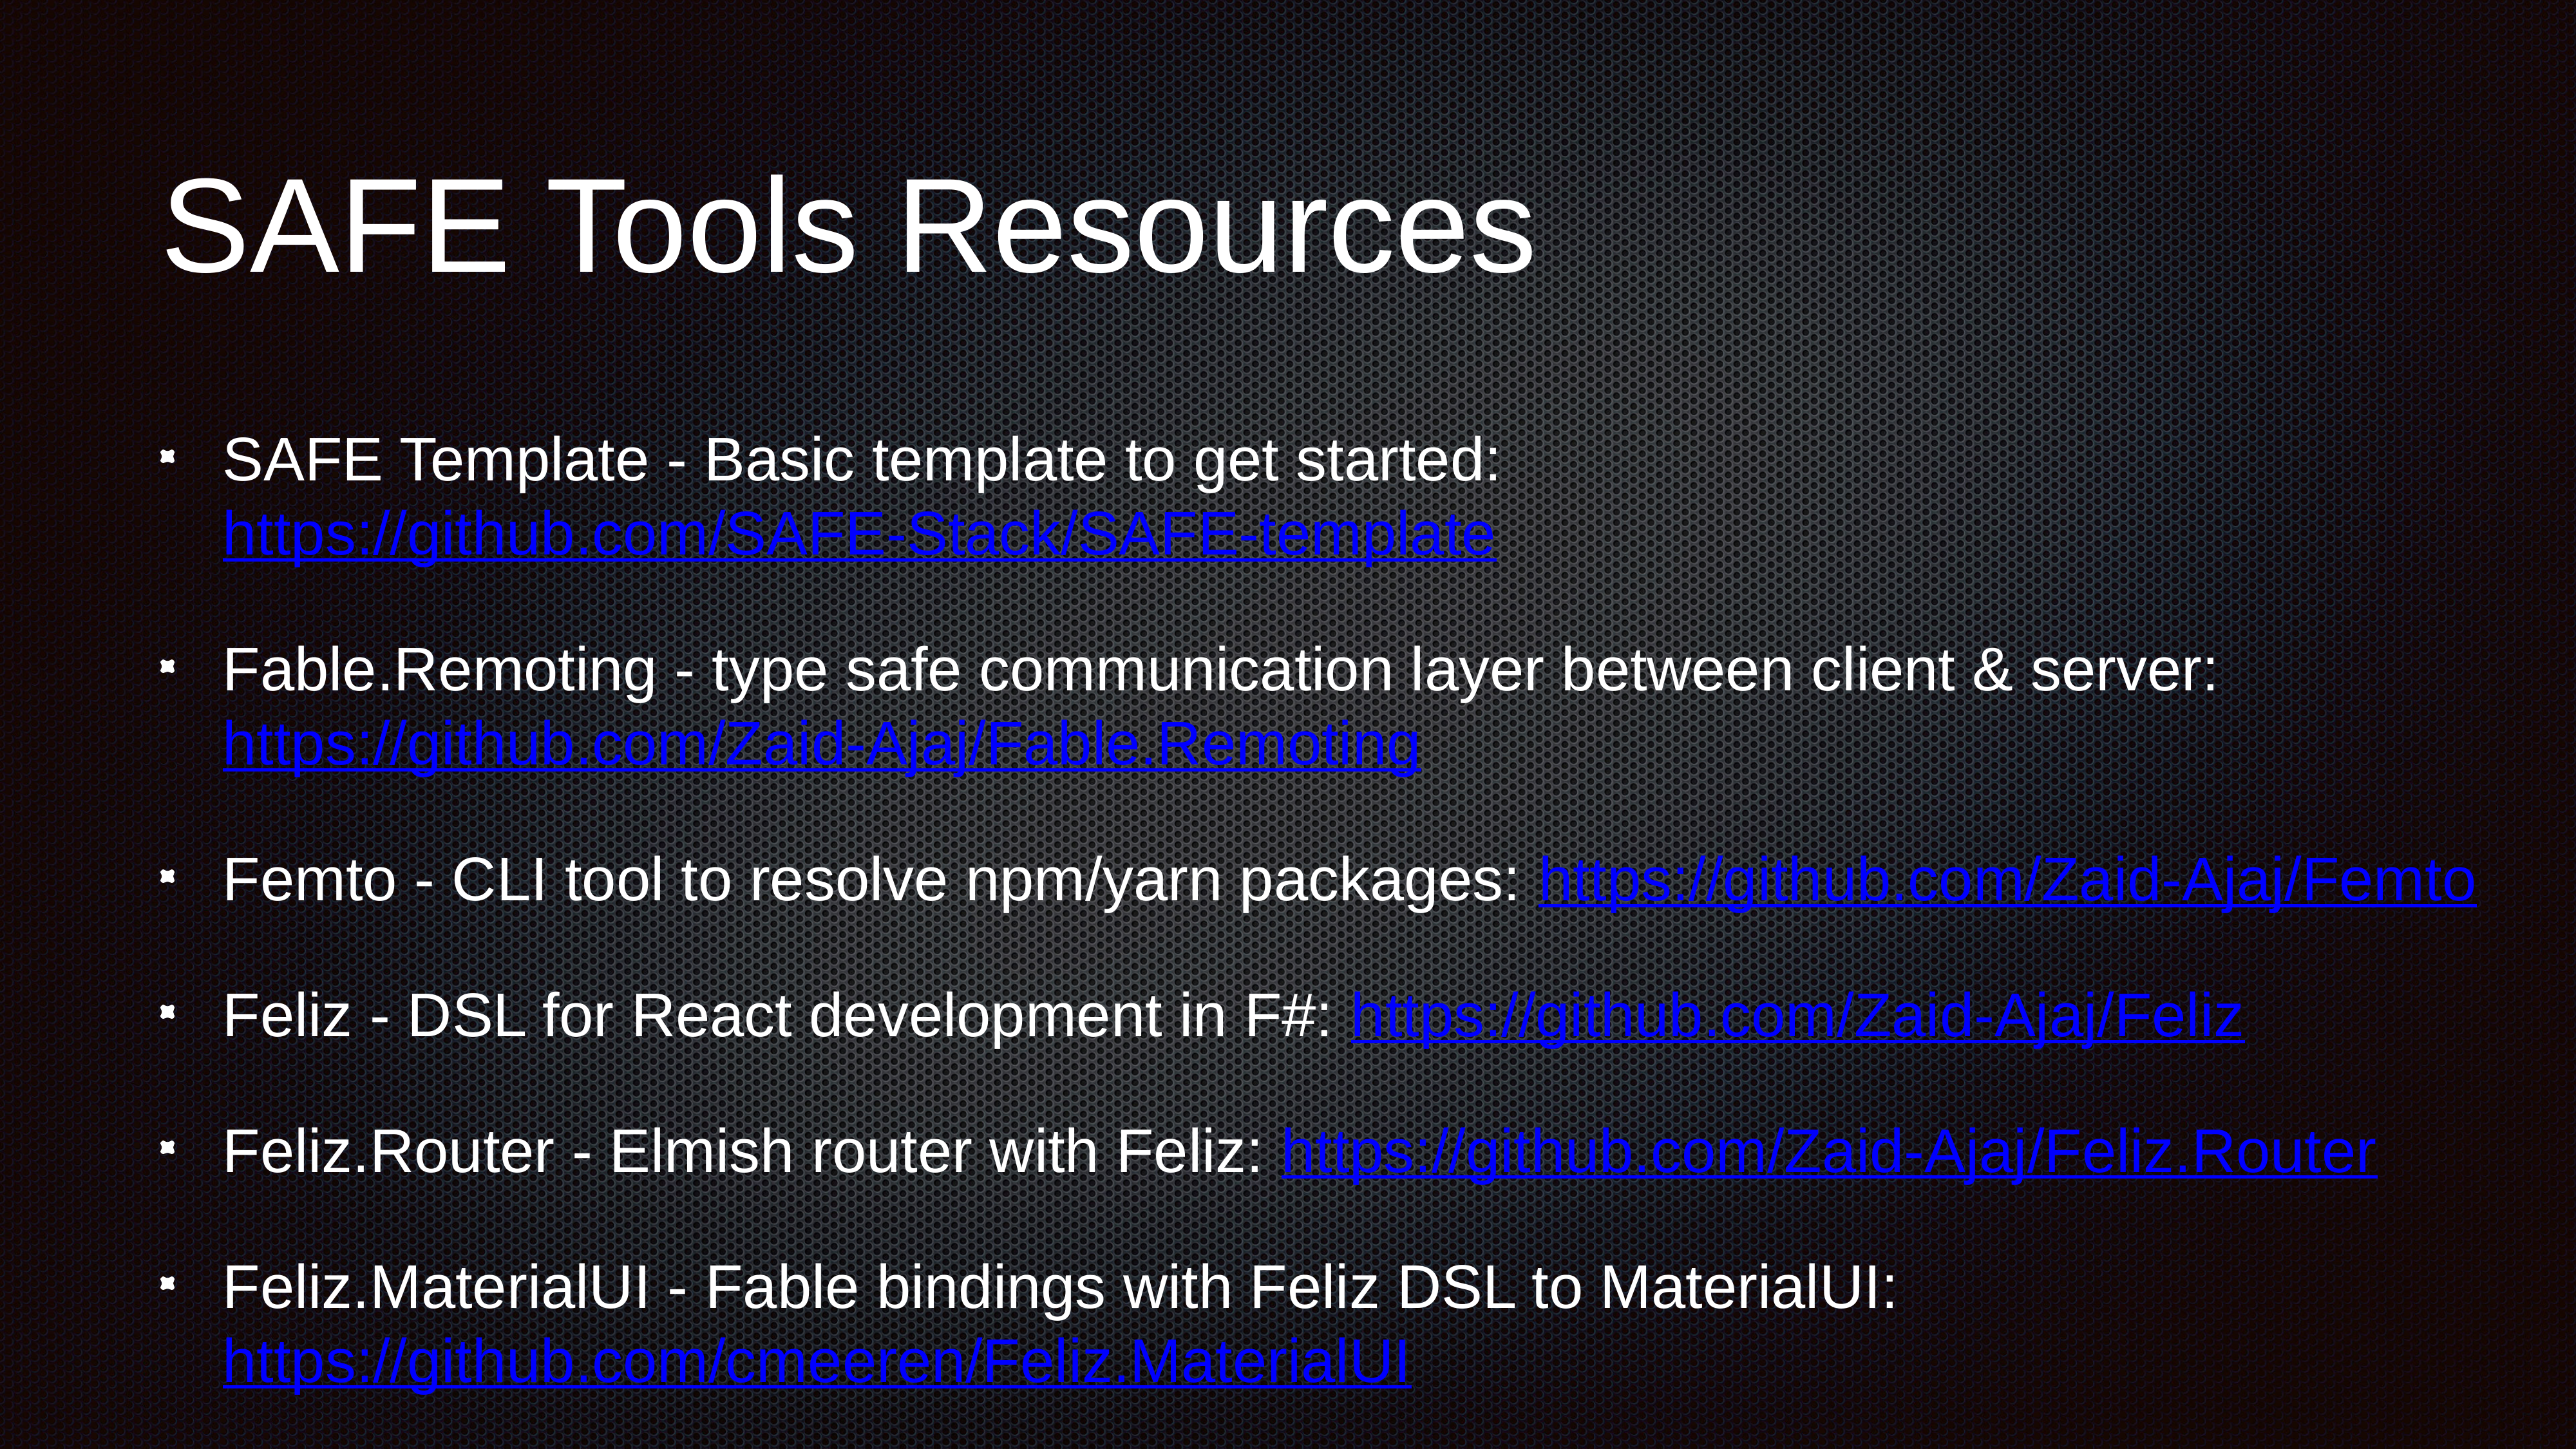

# SAFE Tools Resources
SAFE Template - Basic template to get started: https://github.com/SAFE-Stack/SAFE-template
Fable.Remoting - type safe communication layer between client & server: https://github.com/Zaid-Ajaj/Fable.Remoting
Femto - CLI tool to resolve npm/yarn packages: https://github.com/Zaid-Ajaj/Femto
Feliz - DSL for React development in F#: https://github.com/Zaid-Ajaj/Feliz
Feliz.Router - Elmish router with Feliz: https://github.com/Zaid-Ajaj/Feliz.Router
Feliz.MaterialUI - Fable bindings with Feliz DSL to MaterialUI: https://github.com/cmeeren/Feliz.MaterialUI